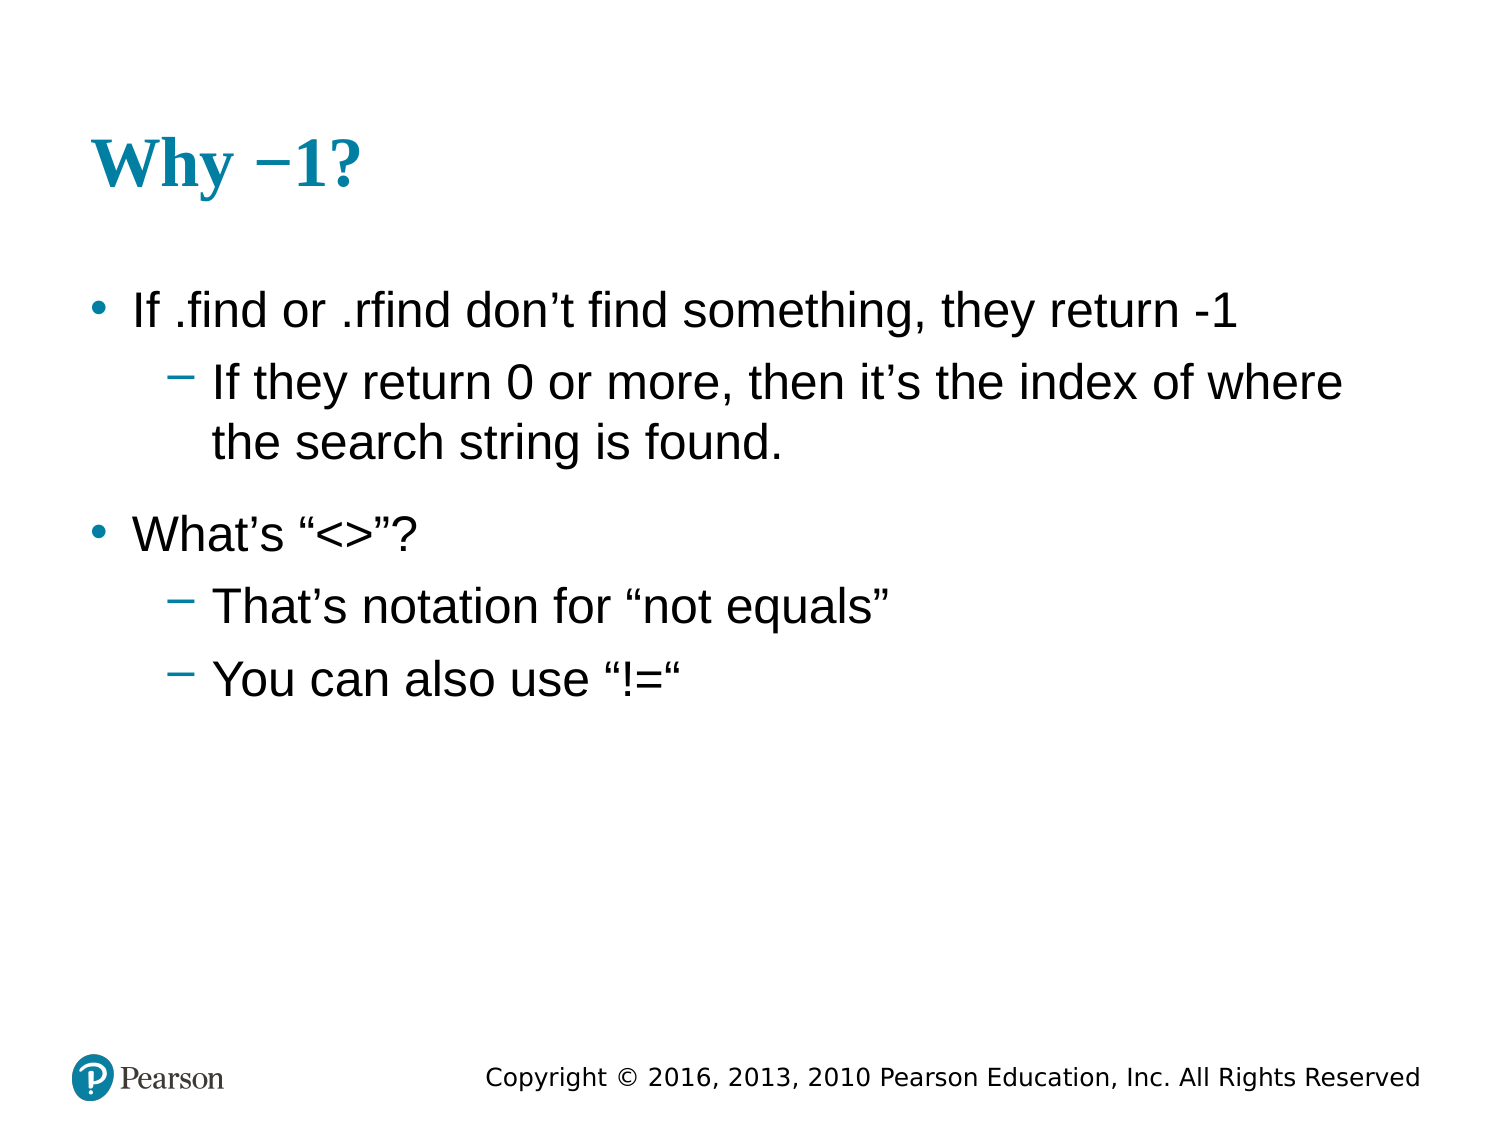

# Why −1?
If .find or .rfind don’t find something, they return -1
If they return 0 or more, then it’s the index of where the search string is found.
What’s “<>”?
That’s notation for “not equals”
You can also use “!=“